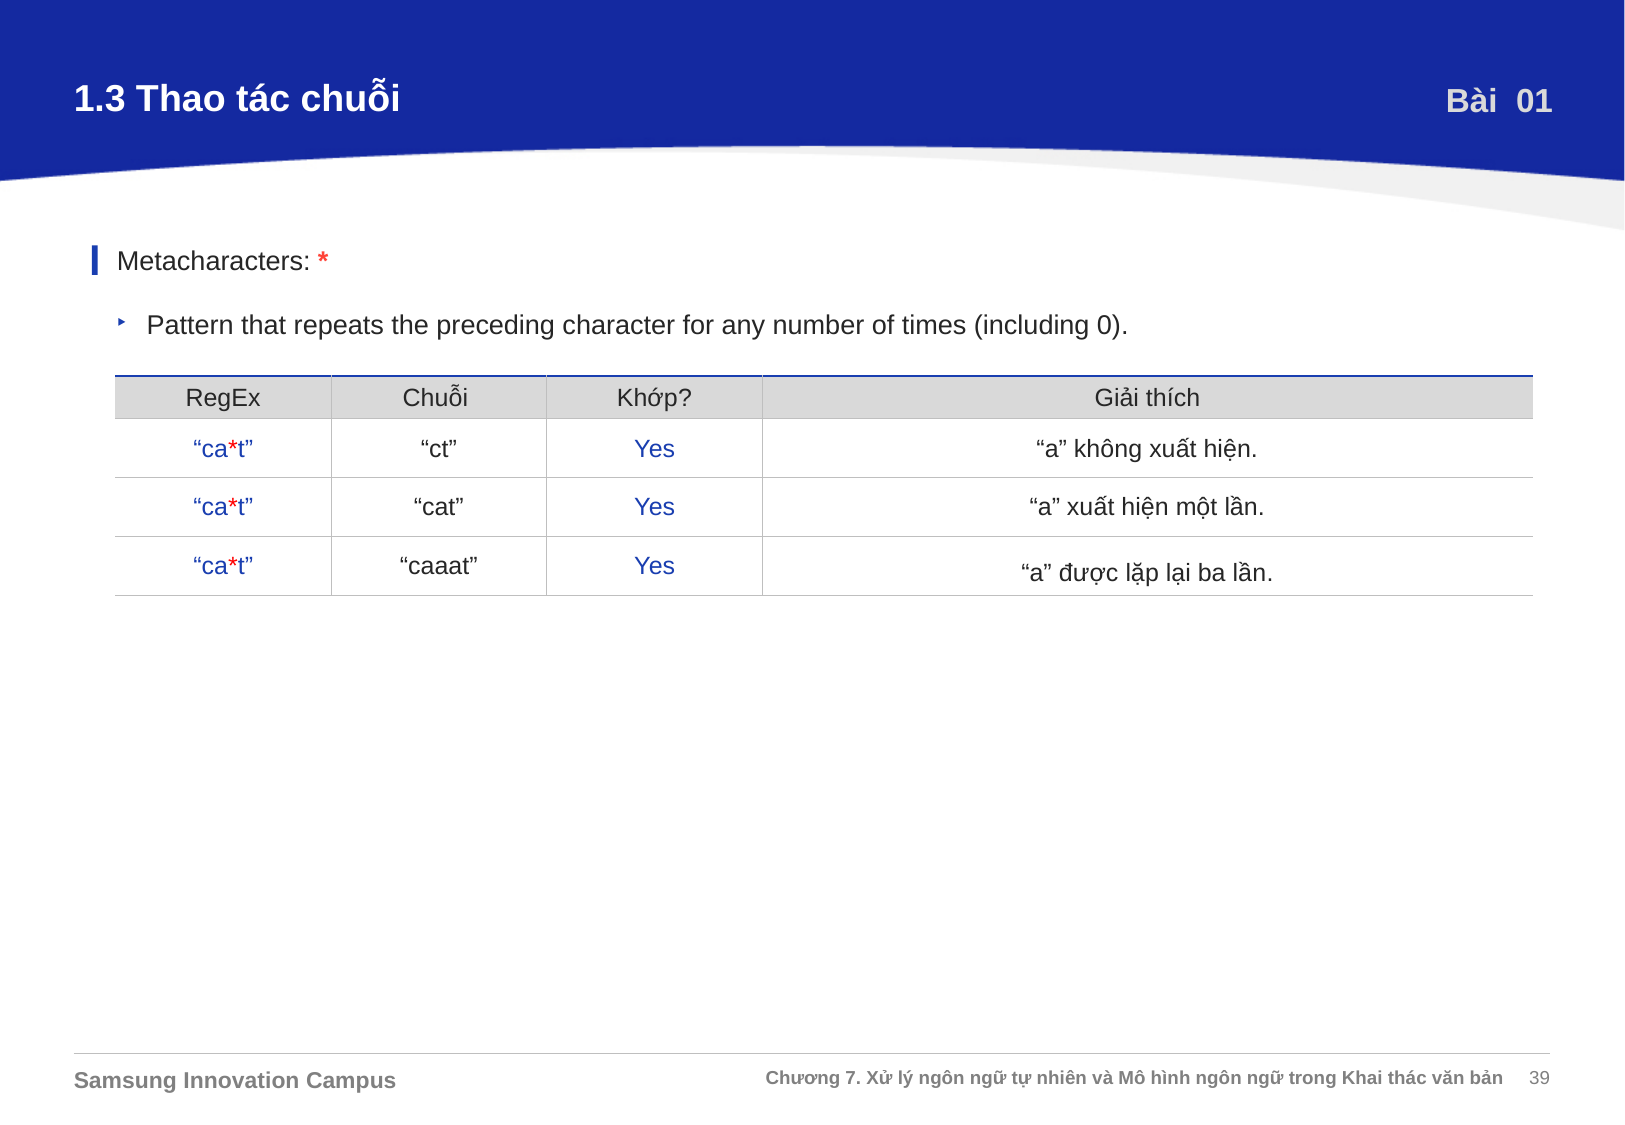

1.3 Thao tác chuỗi
Bài  01
Metacharacters: *

Pattern that repeats the preceding character for any number of times (including 0).
| RegEx | Chuỗi | Khớp? | Giải thích |
| --- | --- | --- | --- |
| “ca\*t” | “ct” | Yes | “a” không xuất hiện. |
| “ca\*t” | “cat” | Yes | “a” xuất hiện một lần. |
| “ca\*t” | “caaat” | Yes | “a” được lặp lại ba lần. |